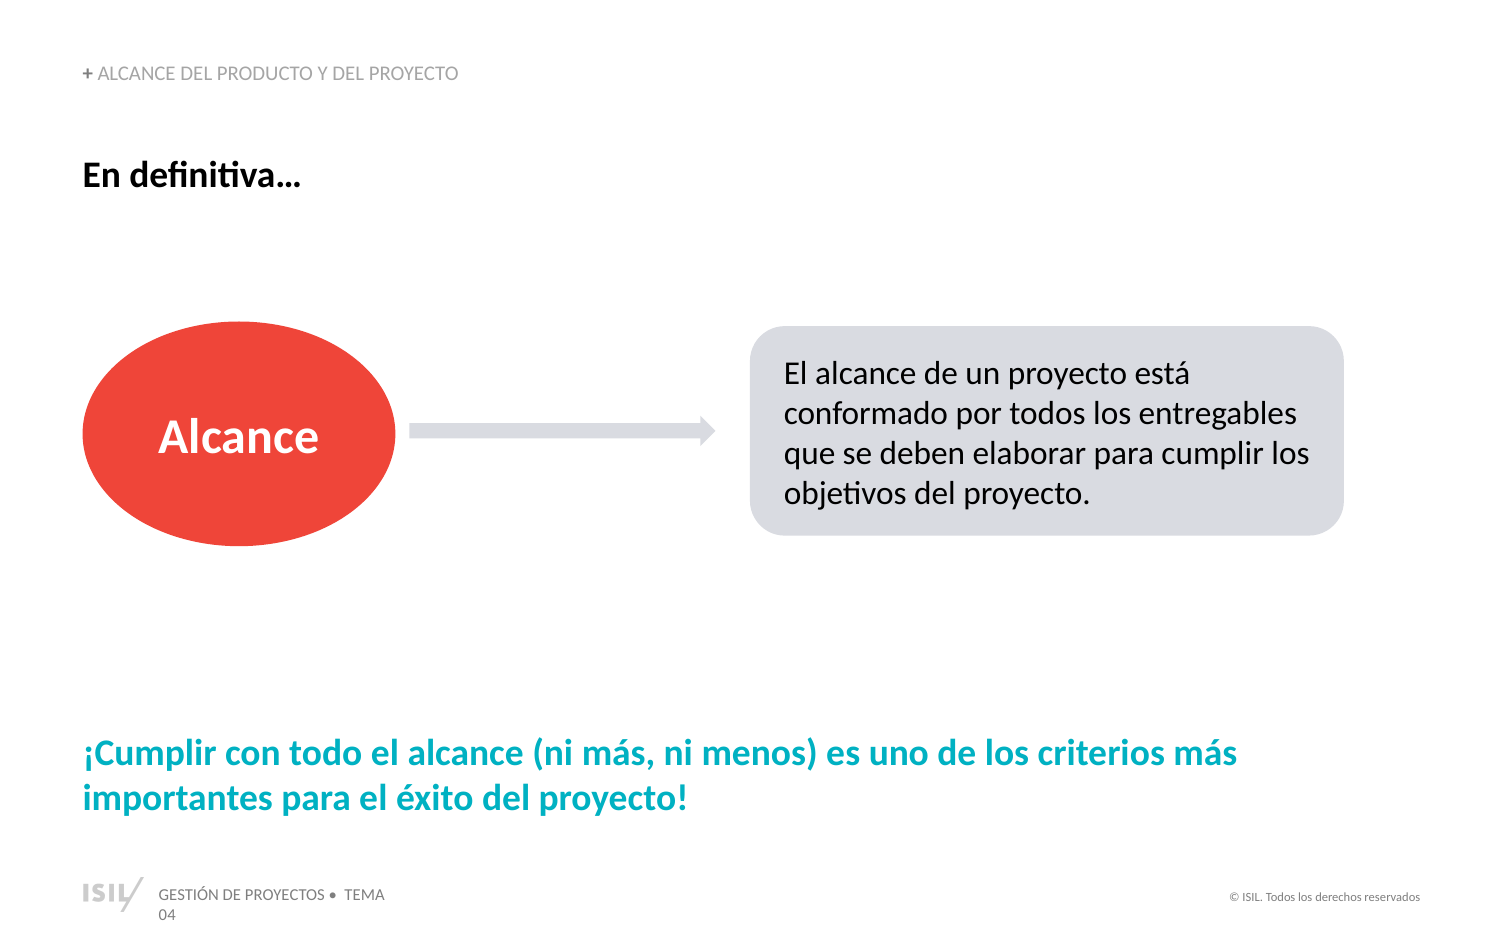

+ ALCANCE DEL PRODUCTO Y DEL PROYECTO
En definitiva…
Alcance
El alcance de un proyecto está conformado por todos los entregables que se deben elaborar para cumplir los objetivos del proyecto.

¡Cumplir con todo el alcance (ni más, ni menos) es uno de los criterios más importantes para el éxito del proyecto!